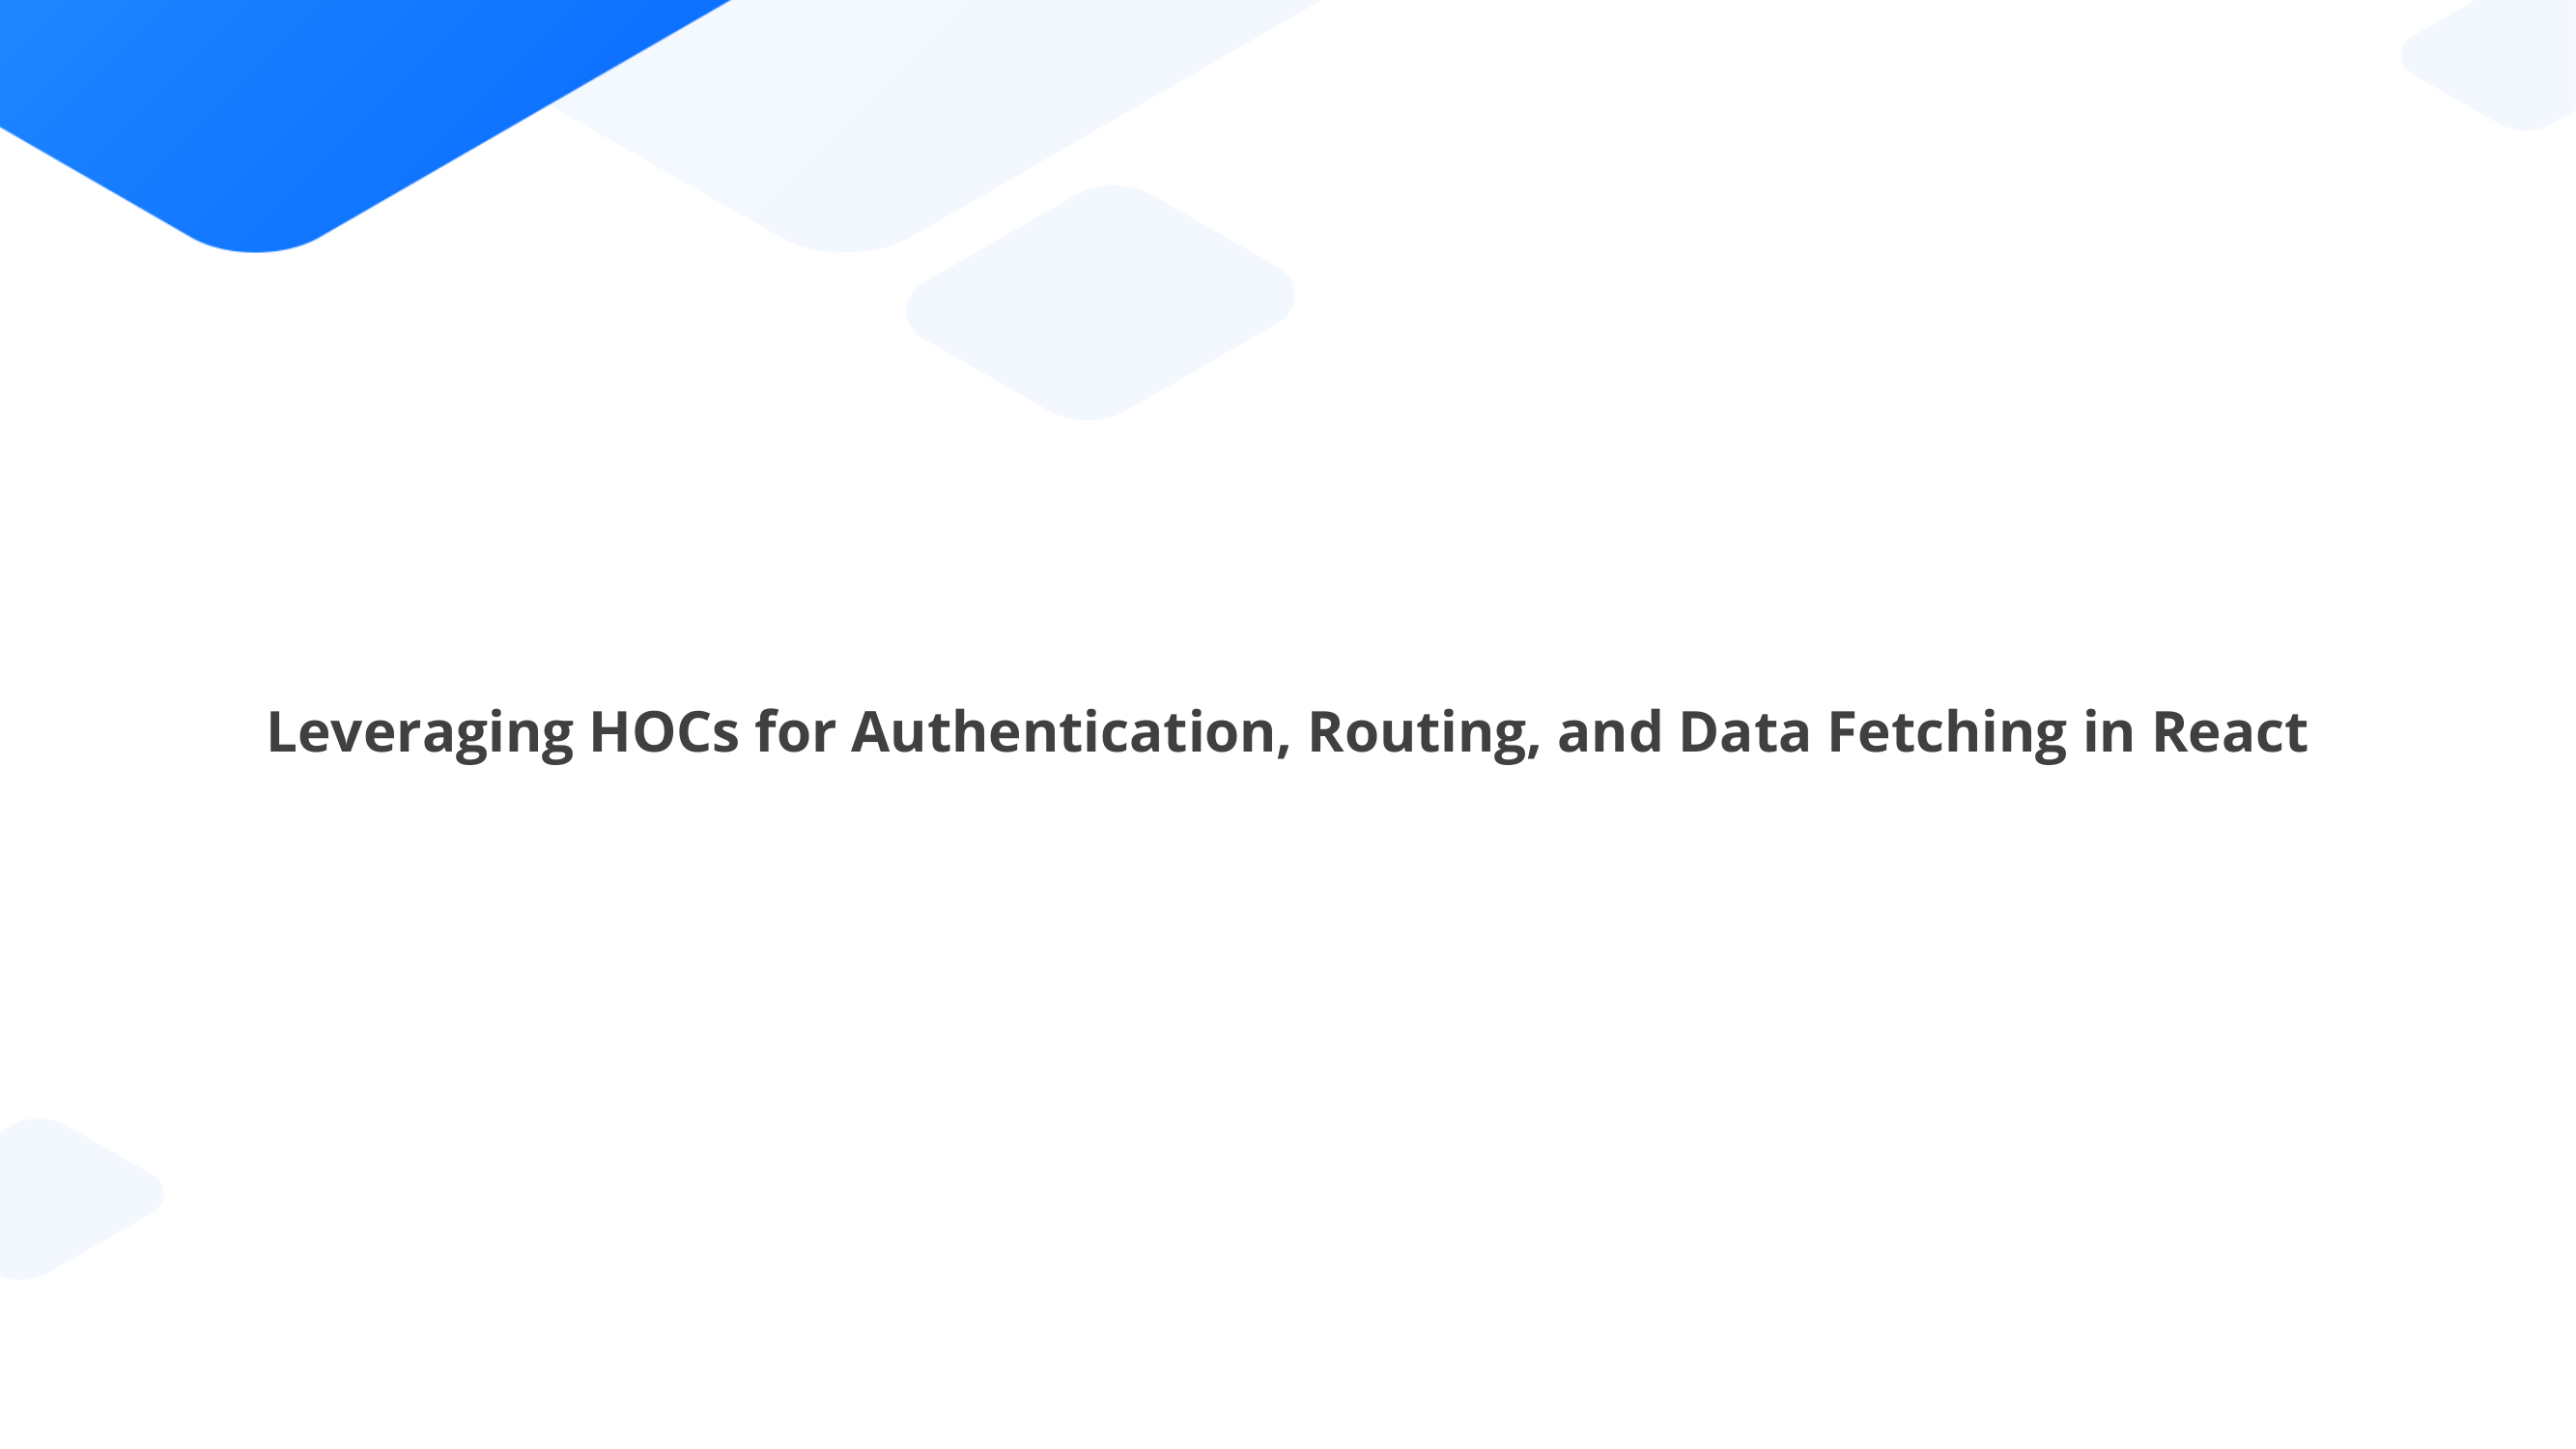

Leveraging HOCs for Authentication, Routing, and Data Fetching in React